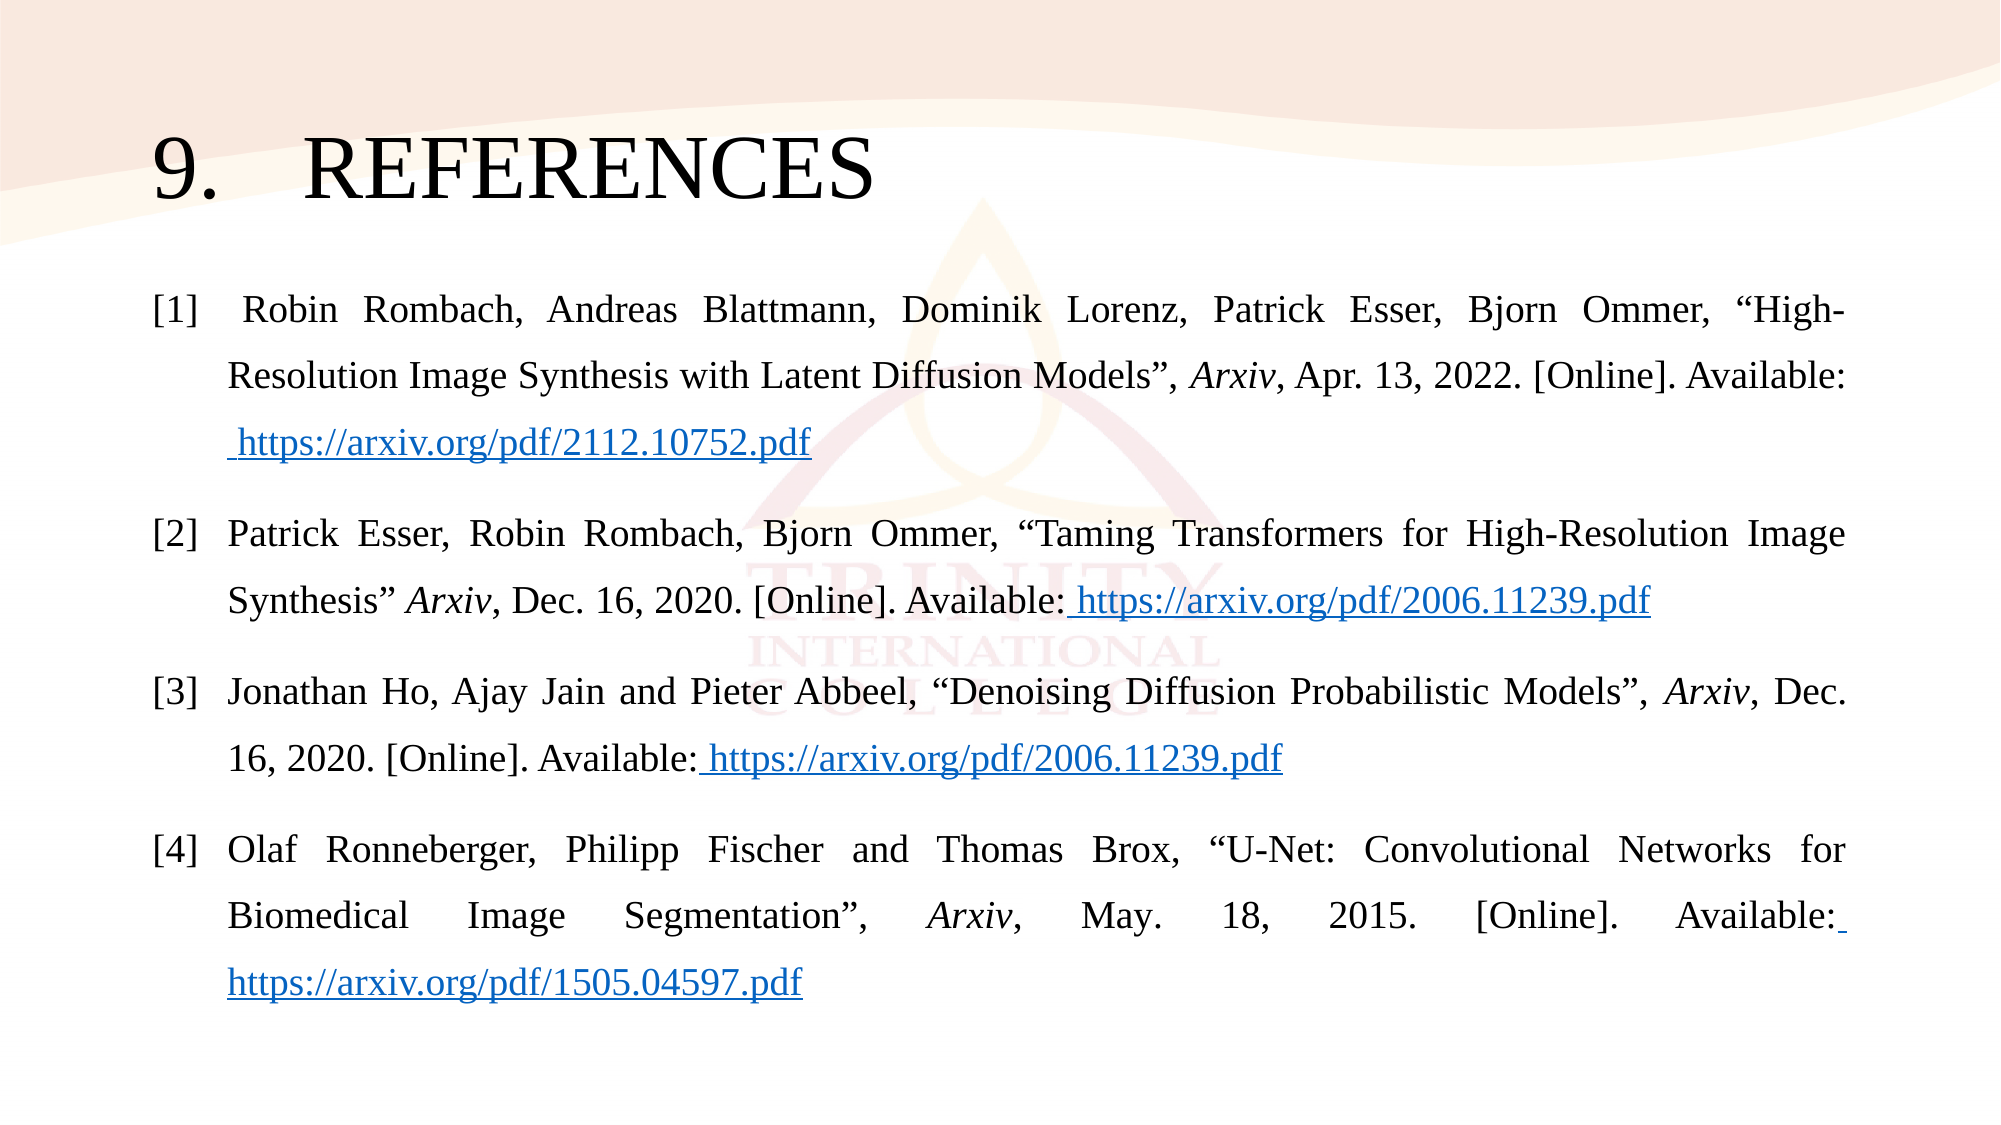

# 9.	REFERENCES
[1] 	Robin Rombach, Andreas Blattmann, Dominik Lorenz, Patrick Esser, Bjorn Ommer, “High-Resolution Image Synthesis with Latent Diffusion Models”, Arxiv, Apr. 13, 2022. [Online]. Available: https://arxiv.org/pdf/2112.10752.pdf
[2]	Patrick Esser, Robin Rombach, Bjorn Ommer, “Taming Transformers for High-Resolution Image Synthesis” Arxiv, Dec. 16, 2020. [Online]. Available: https://arxiv.org/pdf/2006.11239.pdf
[3]	Jonathan Ho, Ajay Jain and Pieter Abbeel, “Denoising Diffusion Probabilistic Models”, Arxiv, Dec. 16, 2020. [Online]. Available: https://arxiv.org/pdf/2006.11239.pdf
[4]	Olaf Ronneberger, Philipp Fischer and Thomas Brox, “U-Net: Convolutional Networks for Biomedical Image Segmentation”, Arxiv, May. 18, 2015. [Online]. Available: https://arxiv.org/pdf/1505.04597.pdf